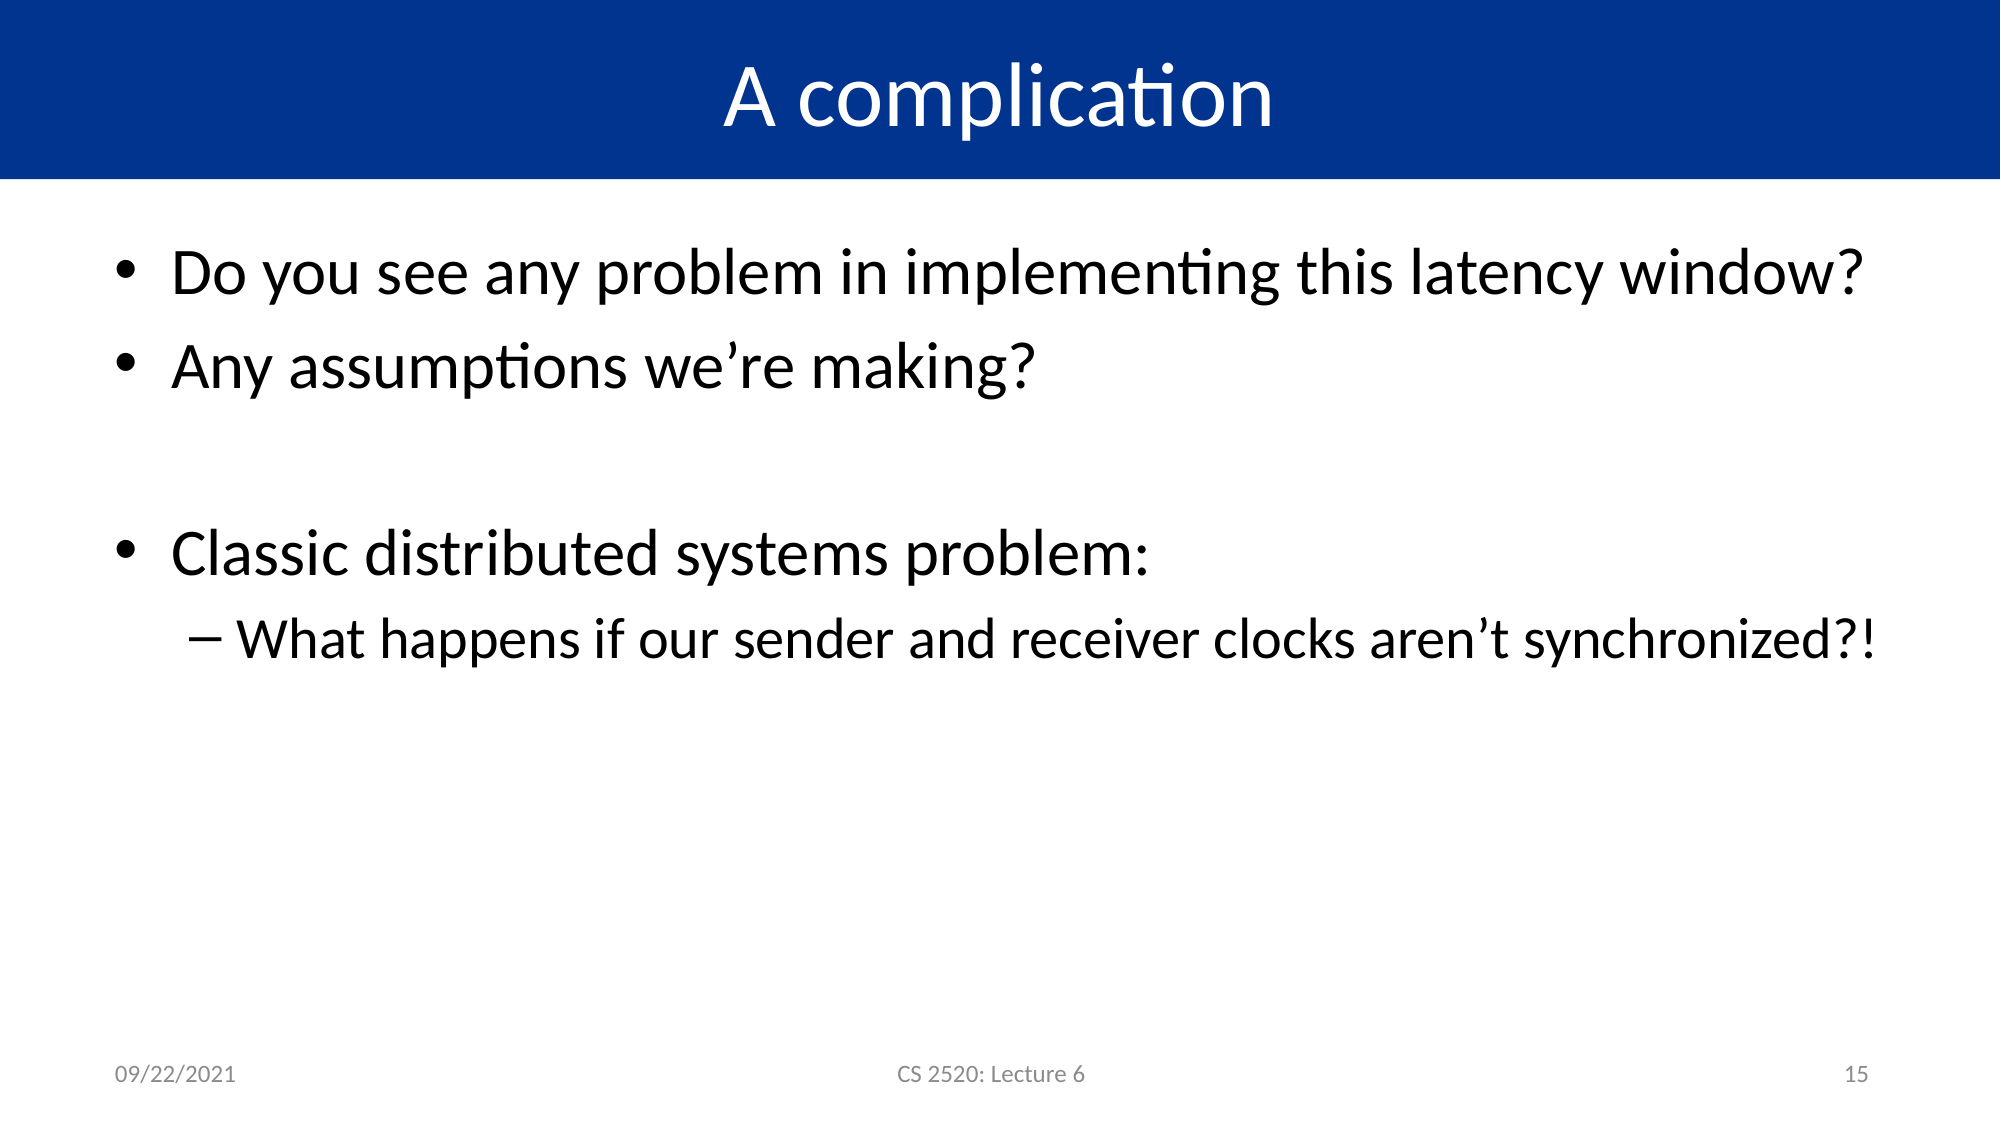

# A complication
Do you see any problem in implementing this latency window?
Any assumptions we’re making?

Classic distributed systems problem:
What happens if our sender and receiver clocks aren’t synchronized?!

09/22/2021
CS 2520: Lecture 6
15